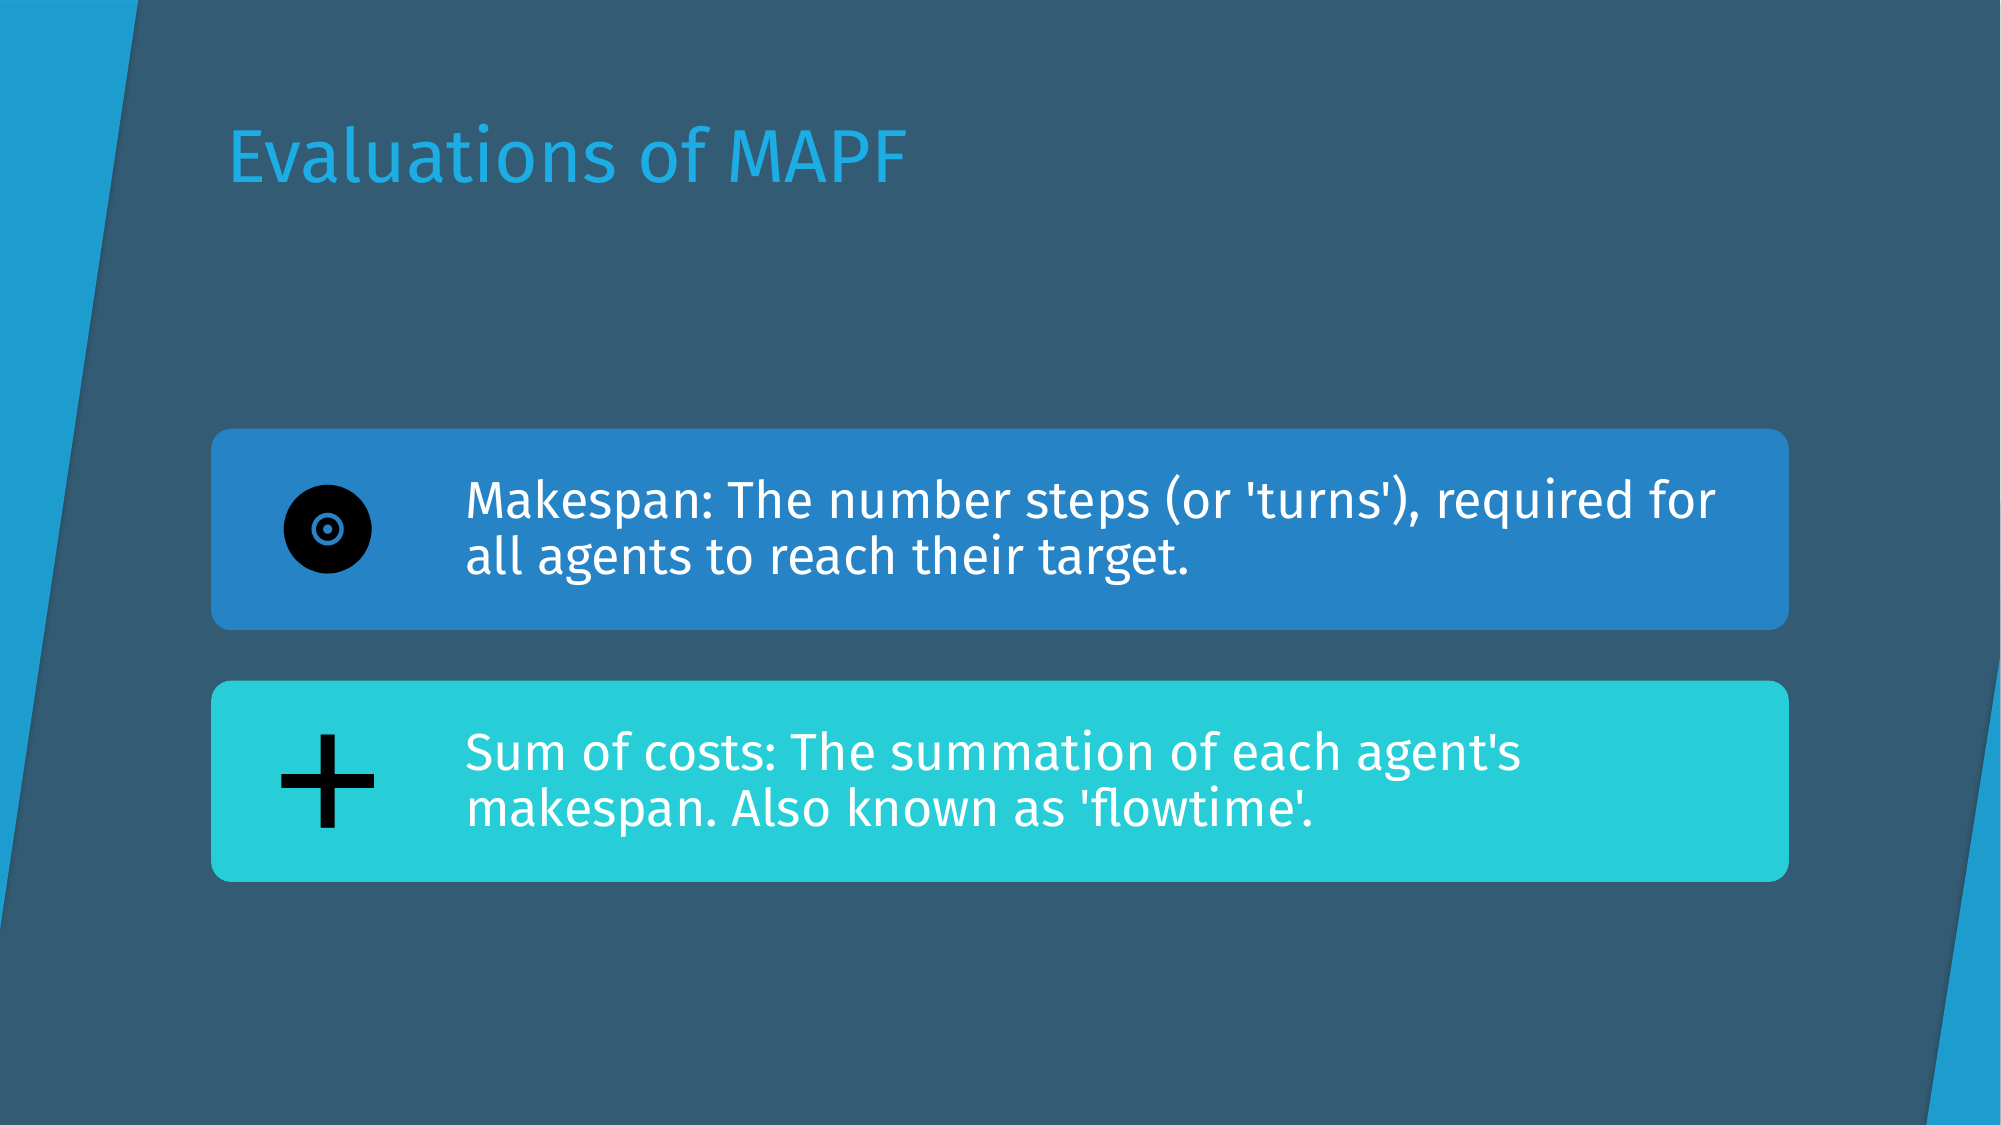

# Evaluations of MAPF
Makespan: The number steps (or 'turns'), required for all agents to reach their target.
Sum of costs: The summation of each agent's makespan. Also known as 'flowtime'.